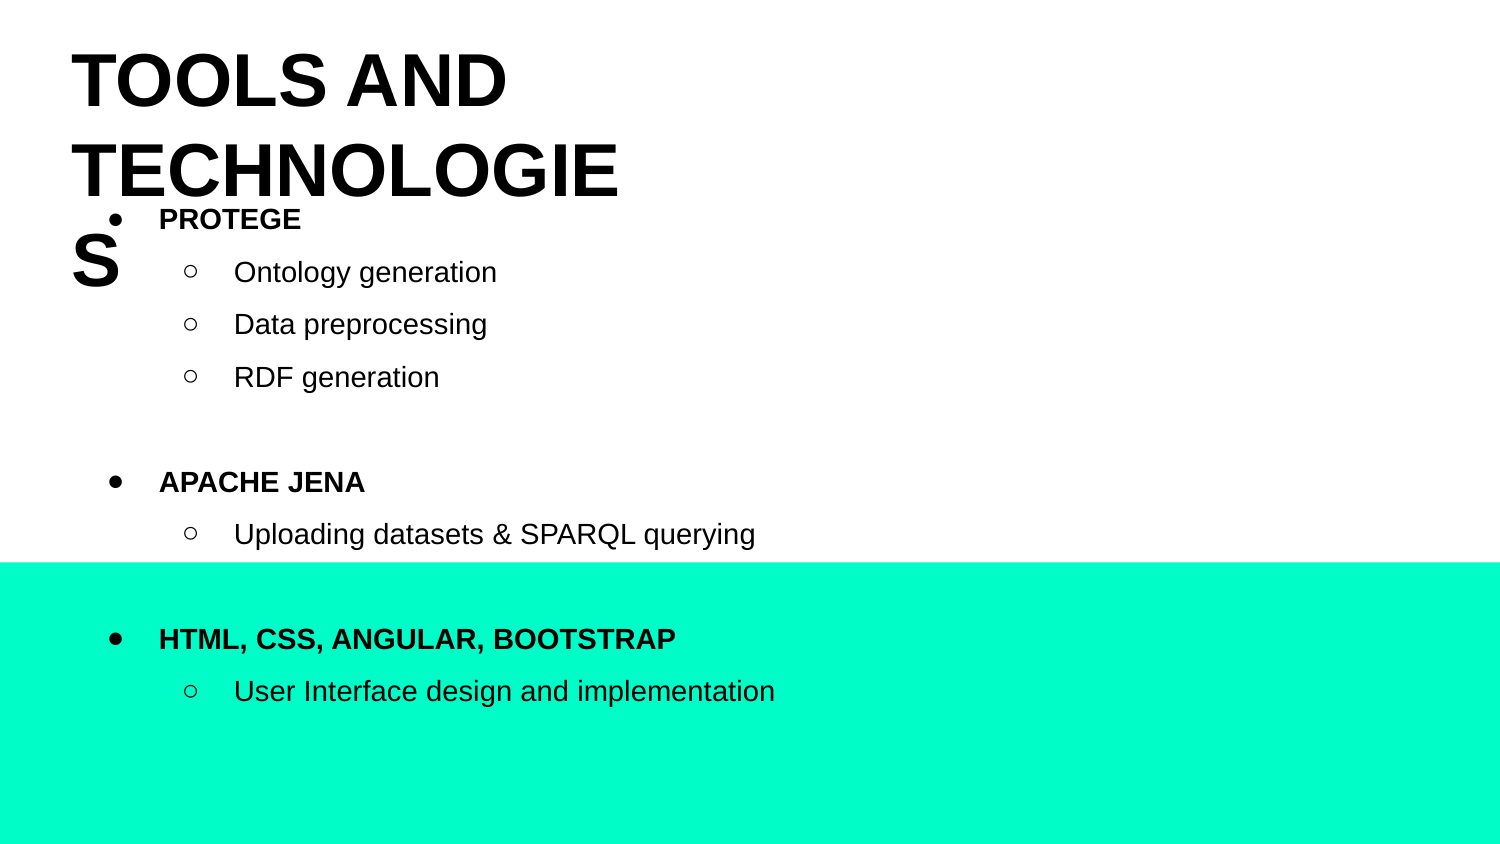

TOOLS AND TECHNOLOGIES
PROTEGE
Ontology generation
Data preprocessing
RDF generation

APACHE JENA
Uploading datasets & SPARQL querying

HTML, CSS, ANGULAR, BOOTSTRAP
User Interface design and implementation